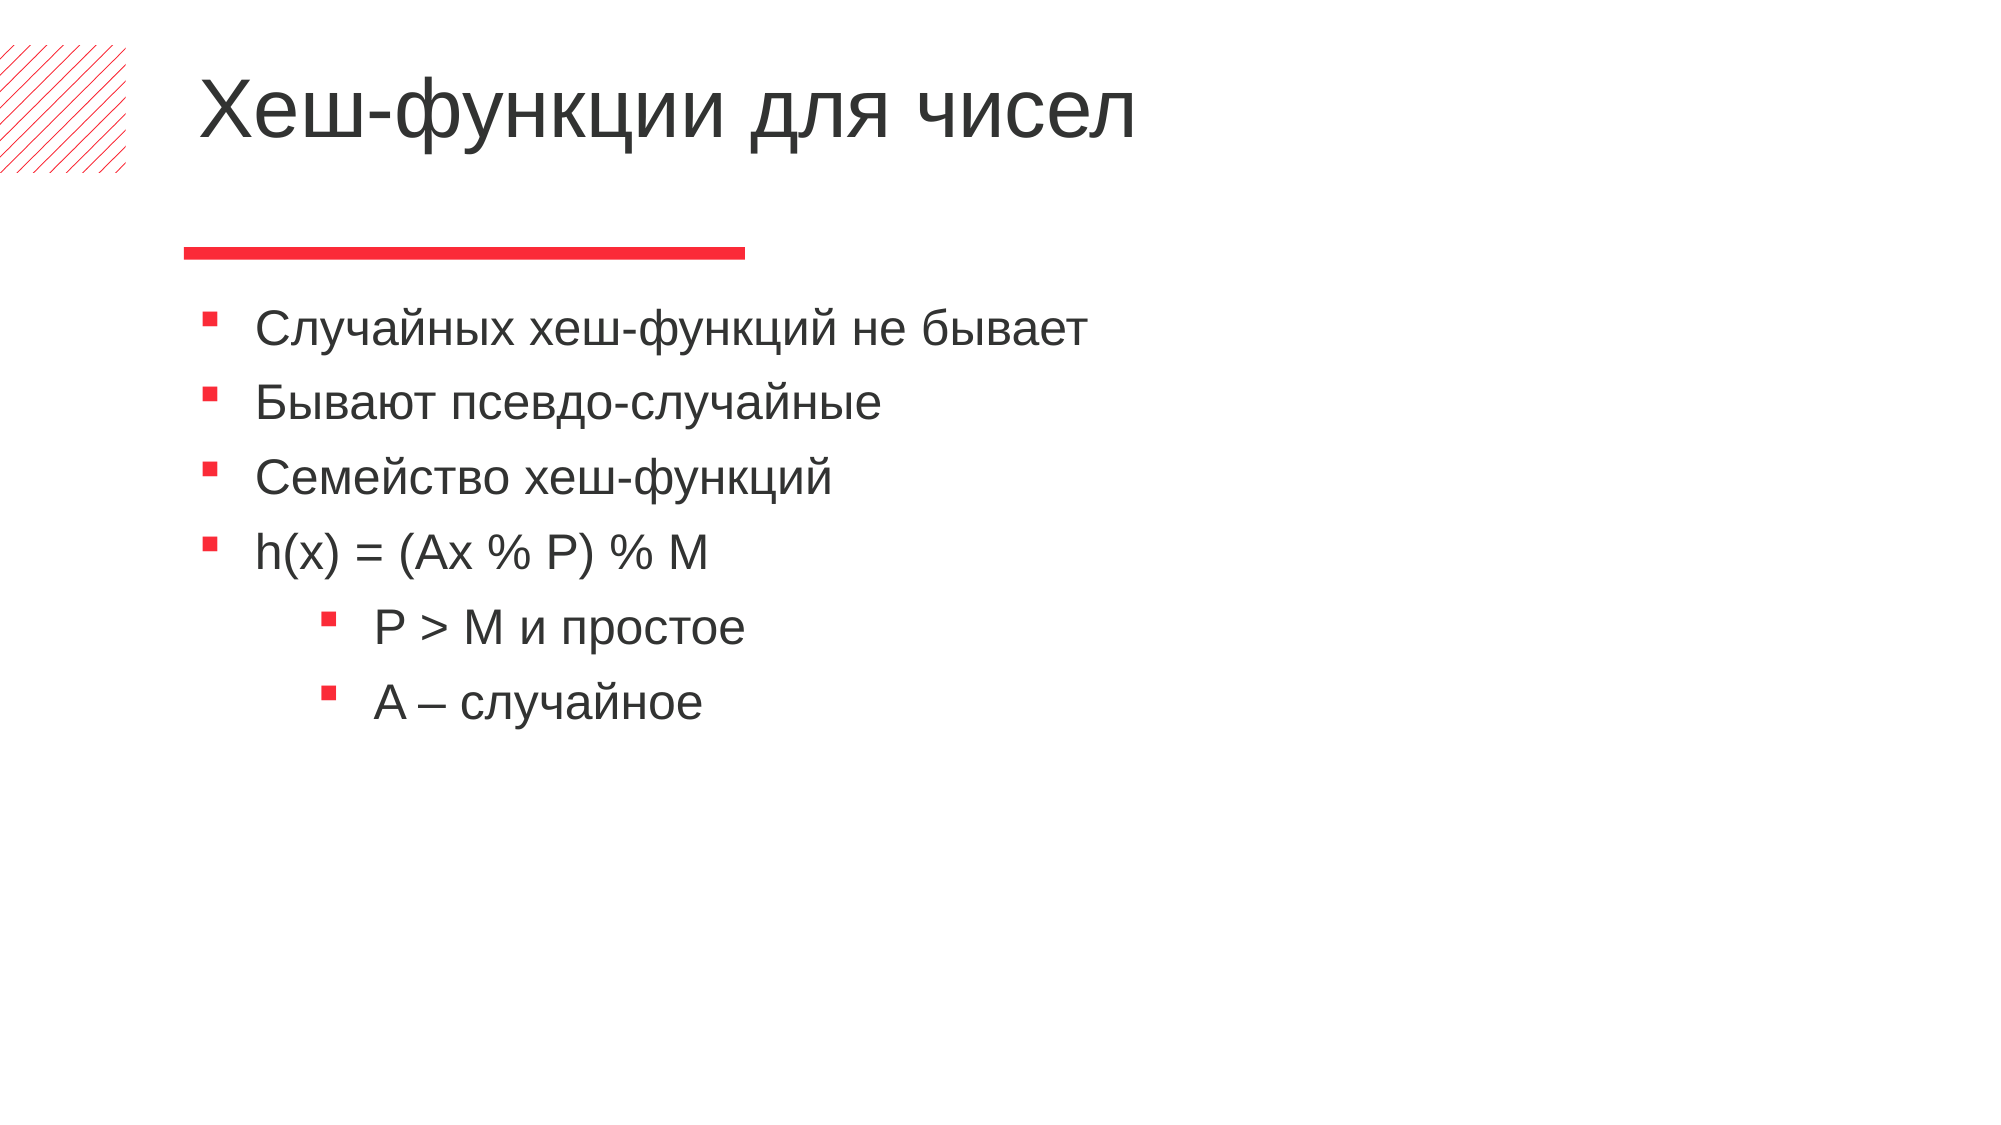

Хеш-функции для чисел
Случайных хеш-функций не бывает
Бывают псевдо-случайные
Семейство хеш-функций
h(x) = (Ax % P) % M
P > M и простое
A – случайное